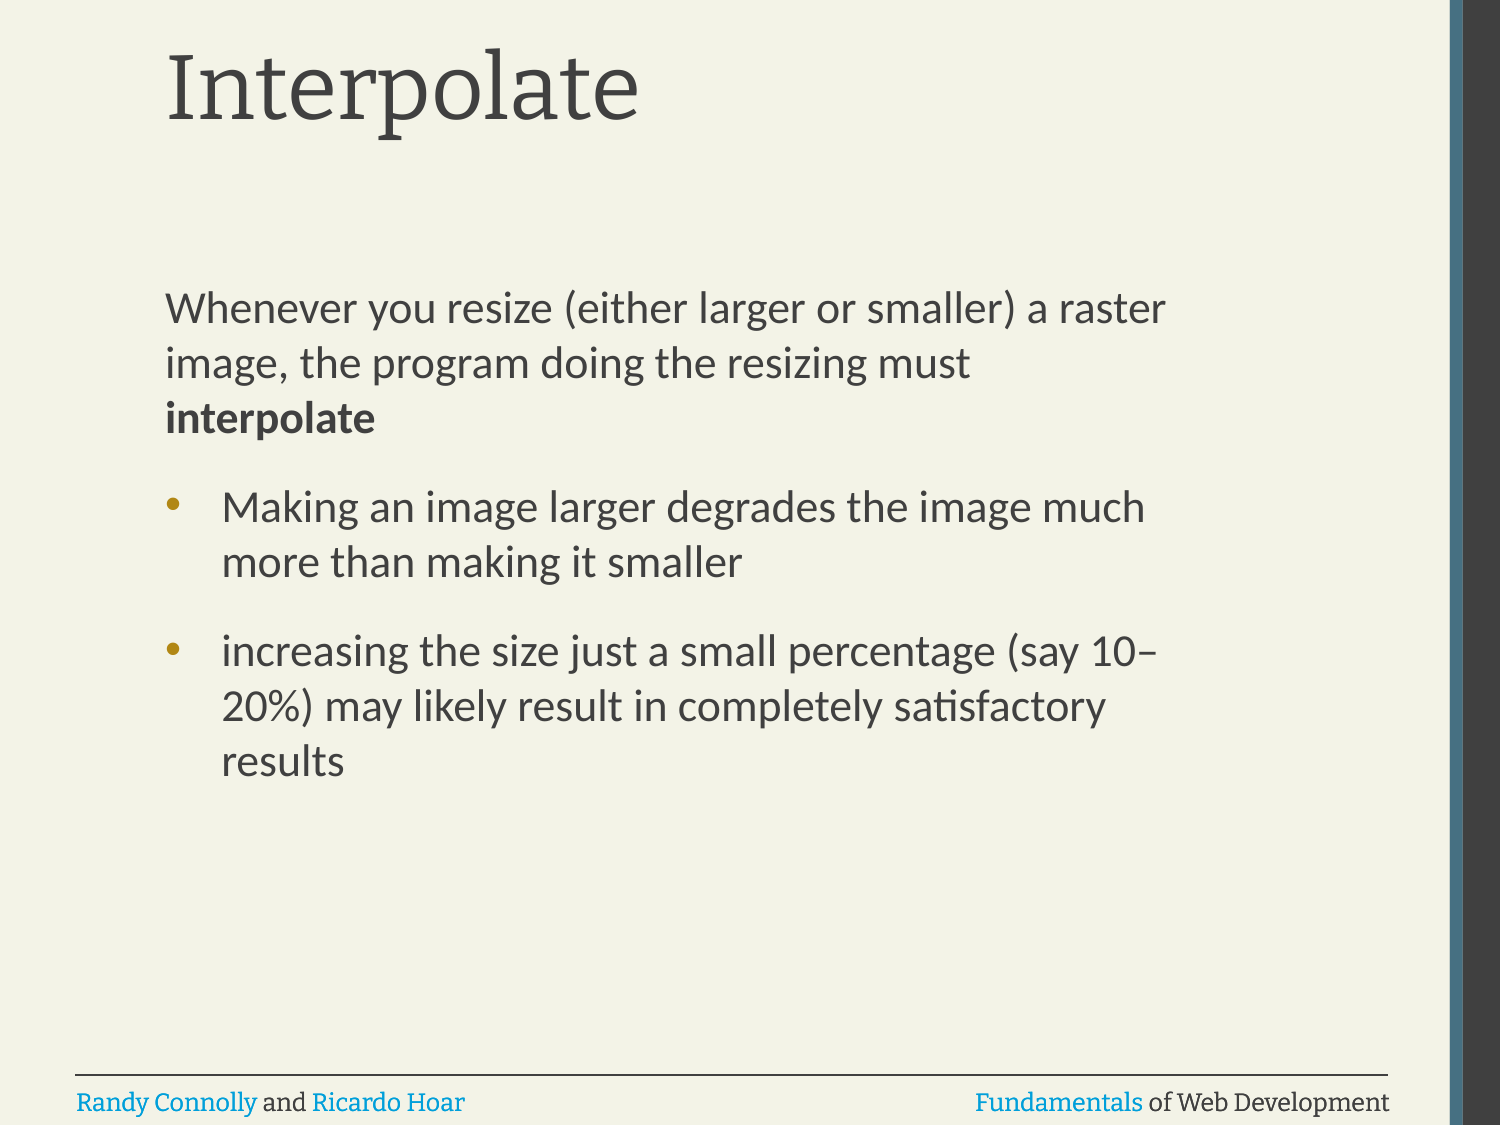

# Interpolate

Whenever you resize (either larger or smaller) a raster image, the program doing the resizing must interpolate
Making an image larger degrades the image much more than making it smaller
increasing the size just a small percentage (say 10–20%) may likely result in completely satisfactory results